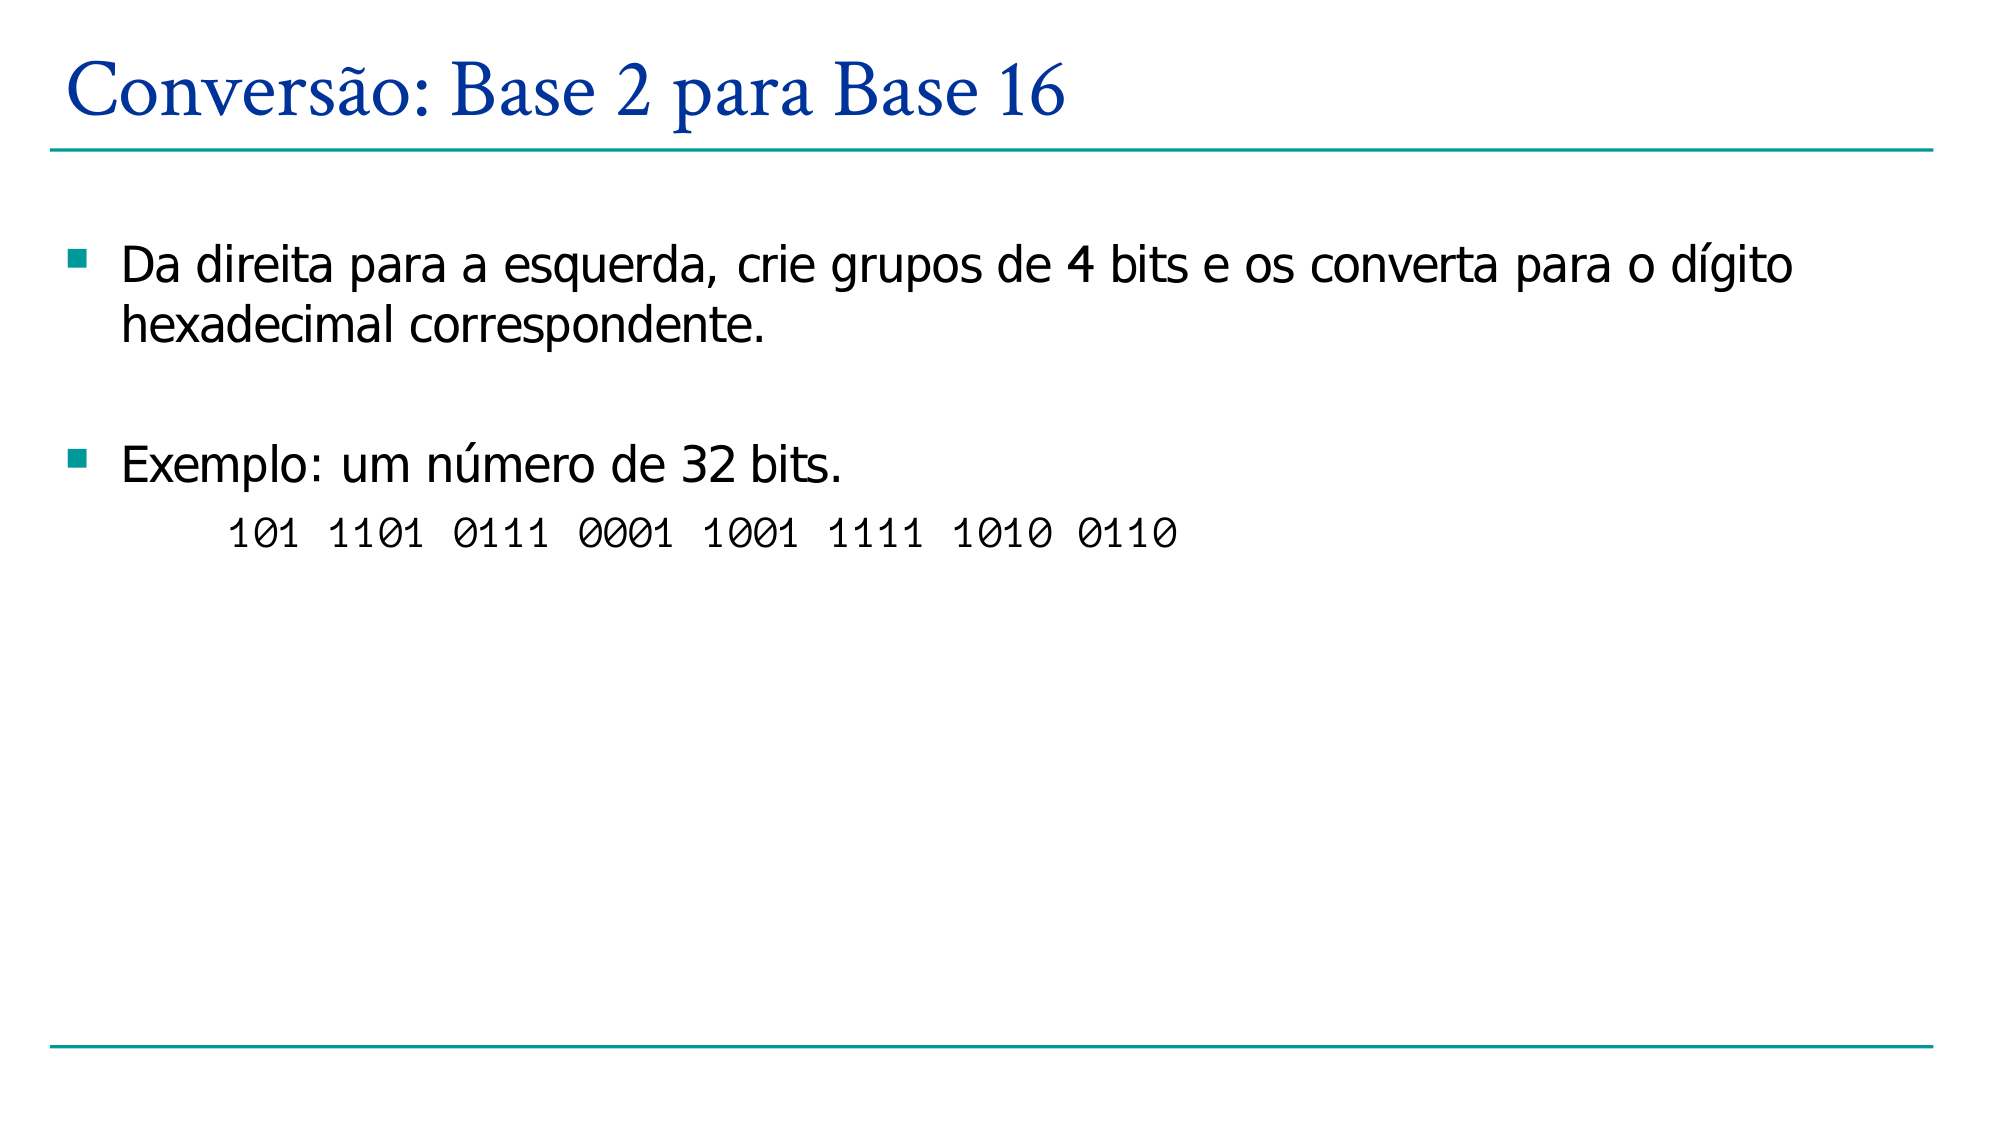

# Conversão: Base 2 para Base 16
Da direita para a esquerda, crie grupos de 4 bits e os converta para o dígito hexadecimal correspondente.

Exemplo: um número de 32 bits.
    101 1101 0111 0001 1001 1111 1010 0110